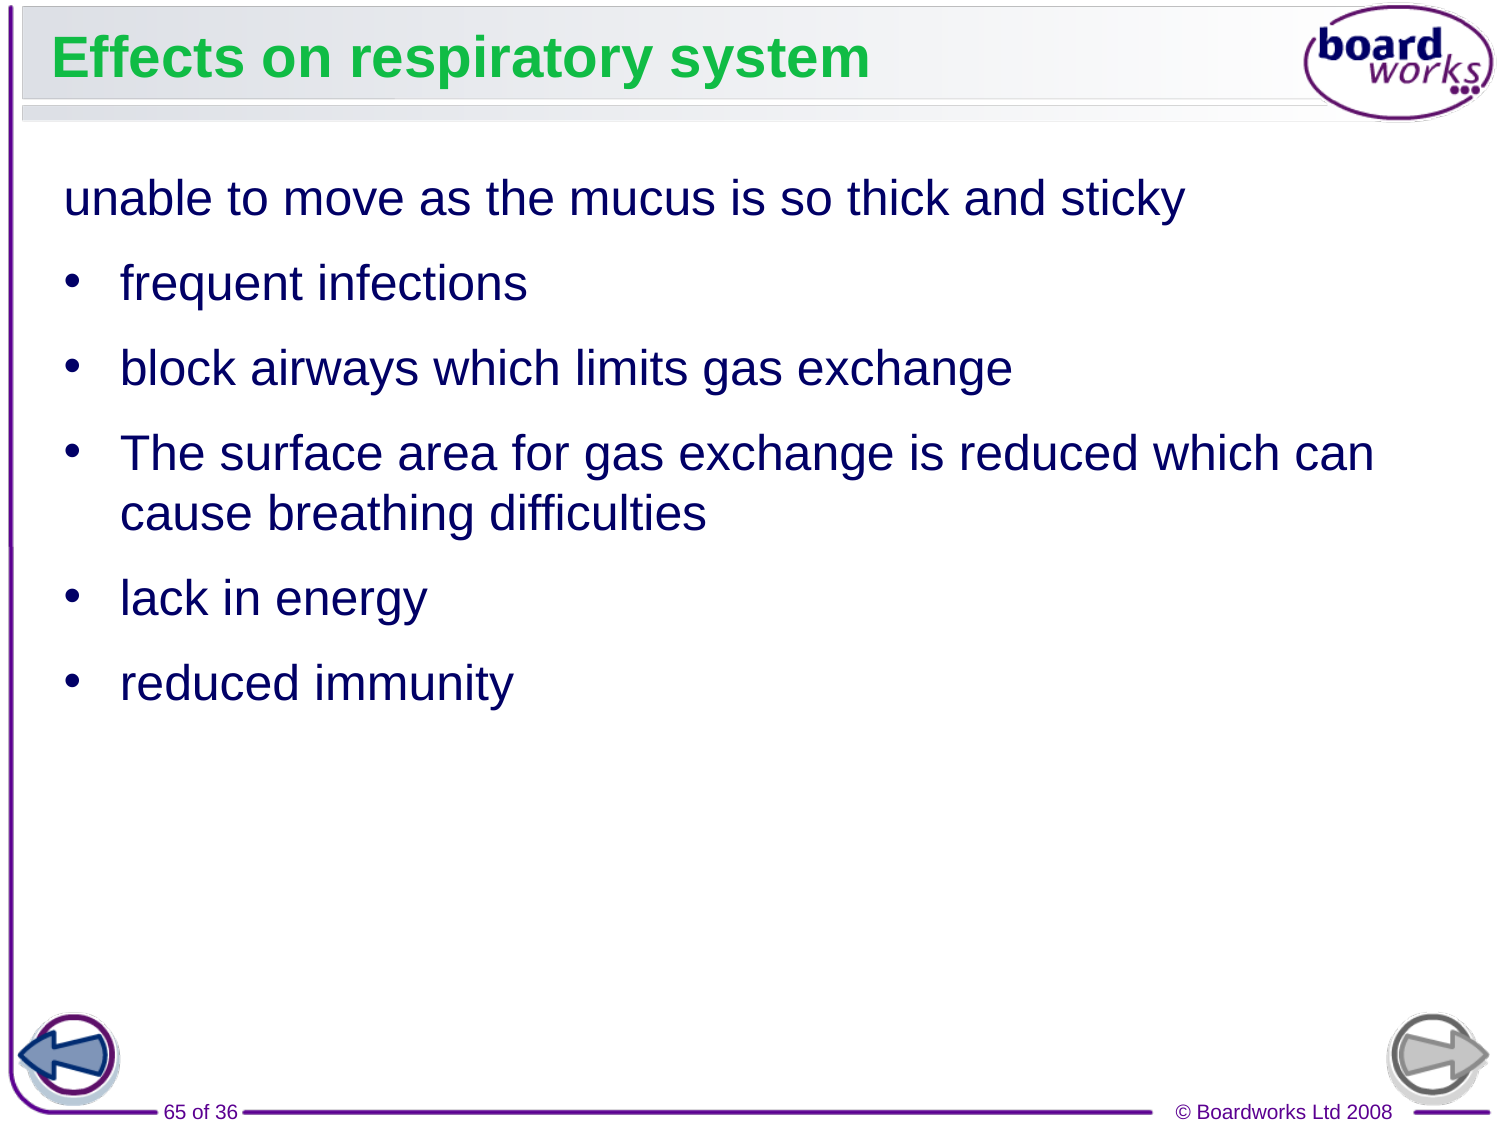

# Effects on respiratory system
unable to move as the mucus is so thick and sticky
frequent infections
block airways which limits gas exchange
The surface area for gas exchange is reduced which can cause breathing difficulties
lack in energy
reduced immunity